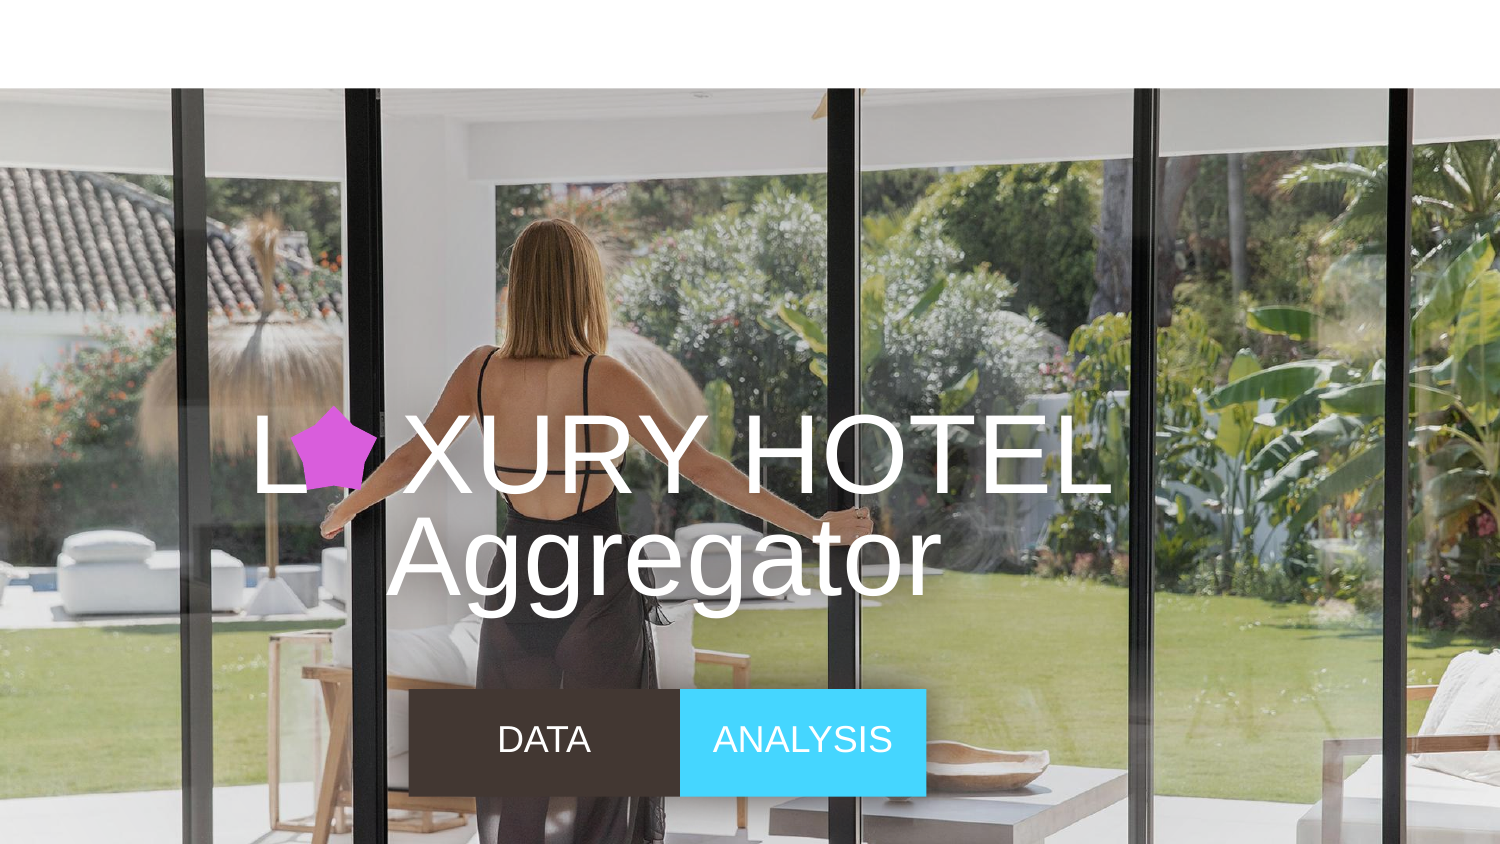

# L   XURY HOTEL Aggregator

DATA
ANALYSIS